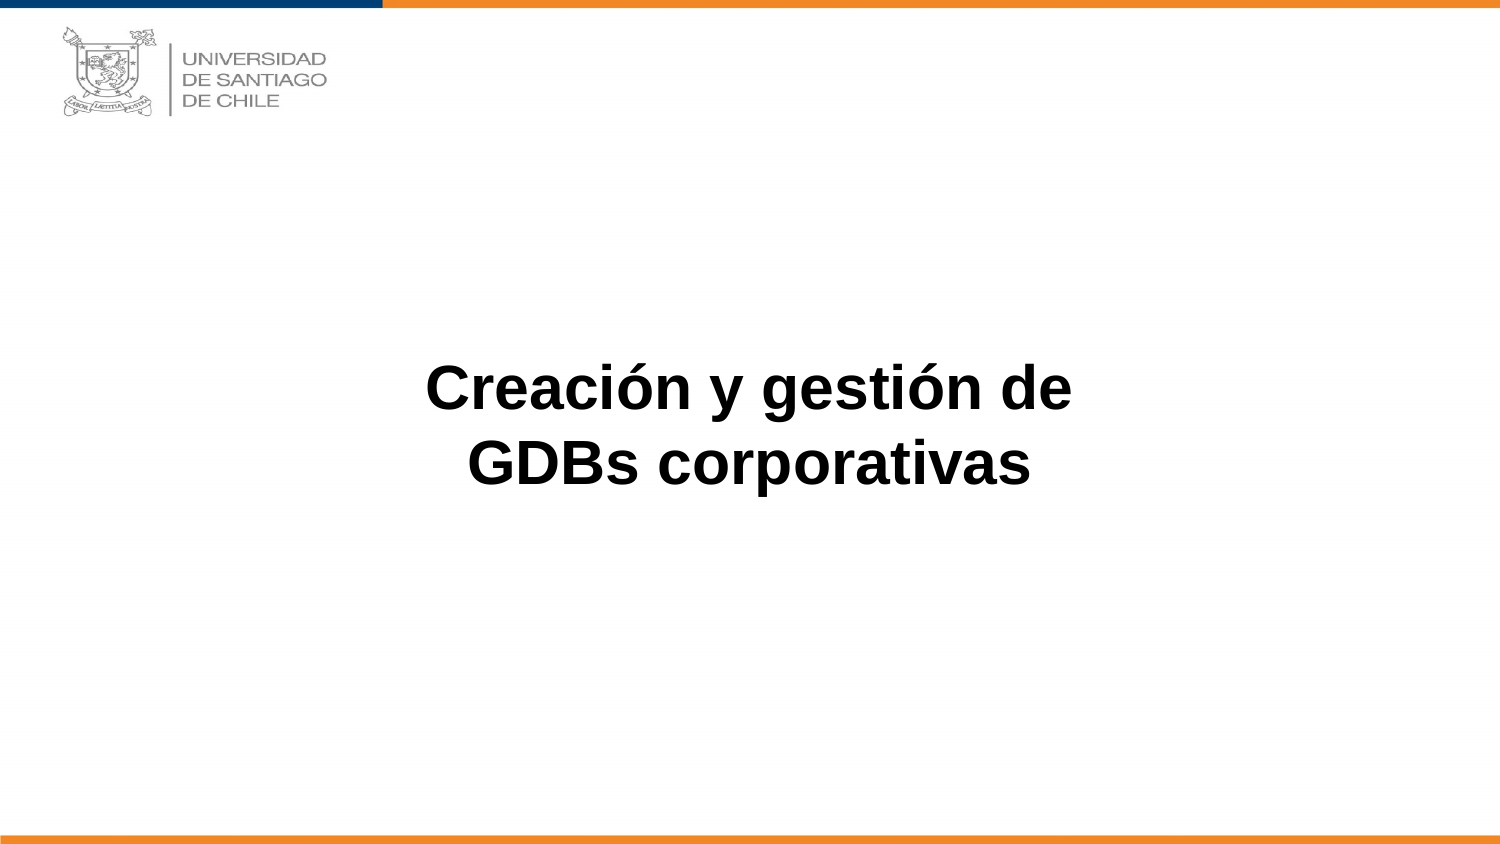

# Creación y gestión de GDBs corporativas